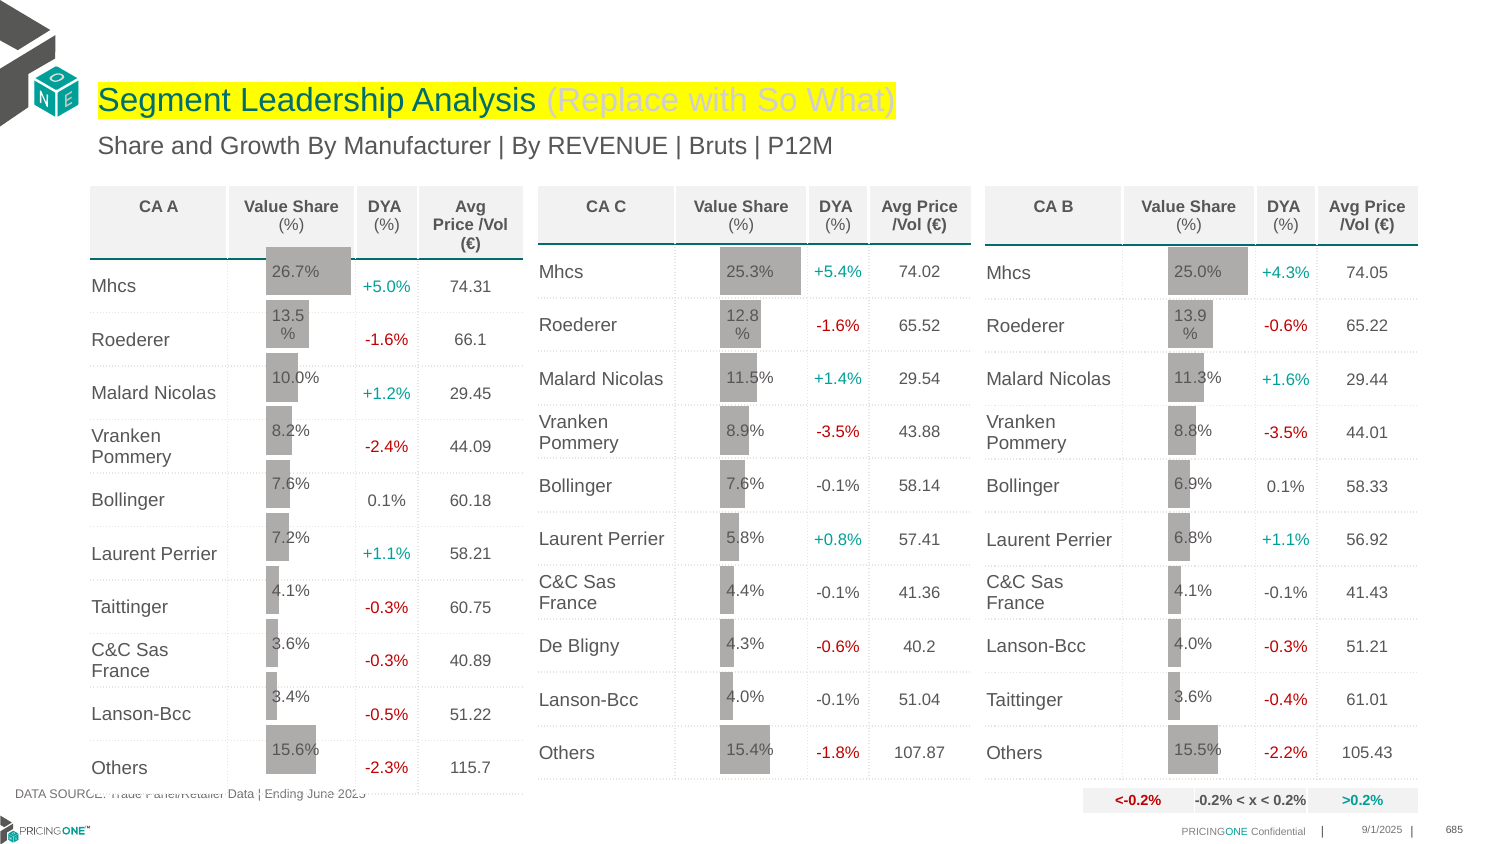

# Segment Leadership Analysis (Replace with So What)
Share and Growth By Manufacturer | By REVENUE | Bruts | P12M
| CA C | Value Share (%) | DYA (%) | Avg Price /Vol (€) |
| --- | --- | --- | --- |
| Mhcs |  | +5.4% | 74.02 |
| Roederer |  | -1.6% | 65.52 |
| Malard Nicolas |  | +1.4% | 29.54 |
| Vranken Pommery |  | -3.5% | 43.88 |
| Bollinger |  | -0.1% | 58.14 |
| Laurent Perrier |  | +0.8% | 57.41 |
| C&C Sas France |  | -0.1% | 41.36 |
| De Bligny |  | -0.6% | 40.2 |
| Lanson-Bcc |  | -0.1% | 51.04 |
| Others |  | -1.8% | 107.87 |
| CA A | Value Share (%) | DYA (%) | Avg Price /Vol (€) |
| --- | --- | --- | --- |
| Mhcs |  | +5.0% | 74.31 |
| Roederer |  | -1.6% | 66.1 |
| Malard Nicolas |  | +1.2% | 29.45 |
| Vranken Pommery |  | -2.4% | 44.09 |
| Bollinger |  | 0.1% | 60.18 |
| Laurent Perrier |  | +1.1% | 58.21 |
| Taittinger |  | -0.3% | 60.75 |
| C&C Sas France |  | -0.3% | 40.89 |
| Lanson-Bcc |  | -0.5% | 51.22 |
| Others |  | -2.3% | 115.7 |
| CA B | Value Share (%) | DYA (%) | Avg Price /Vol (€) |
| --- | --- | --- | --- |
| Mhcs |  | +4.3% | 74.05 |
| Roederer |  | -0.6% | 65.22 |
| Malard Nicolas |  | +1.6% | 29.44 |
| Vranken Pommery |  | -3.5% | 44.01 |
| Bollinger |  | 0.1% | 58.33 |
| Laurent Perrier |  | +1.1% | 56.92 |
| C&C Sas France |  | -0.1% | 41.43 |
| Lanson-Bcc |  | -0.3% | 51.21 |
| Taittinger |  | -0.4% | 61.01 |
| Others |  | -2.2% | 105.43 |

### Chart

| Category | Bruts | CA A |
|---|---|
|  | 0.26659348987122494 |

### Chart

| Category | Bruts | CA C |
|---|---|
|  | 0.25322592801180693 |

### Chart

| Category | Bruts | CA B |
|---|---|
|  | 0.25040410610441716 |
DATA SOURCE: Trade Panel/Retailer Data | Ending June 2025
| <-0.2% | -0.2% < x < 0.2% | >0.2% |
| --- | --- | --- |

9/1/2025
685